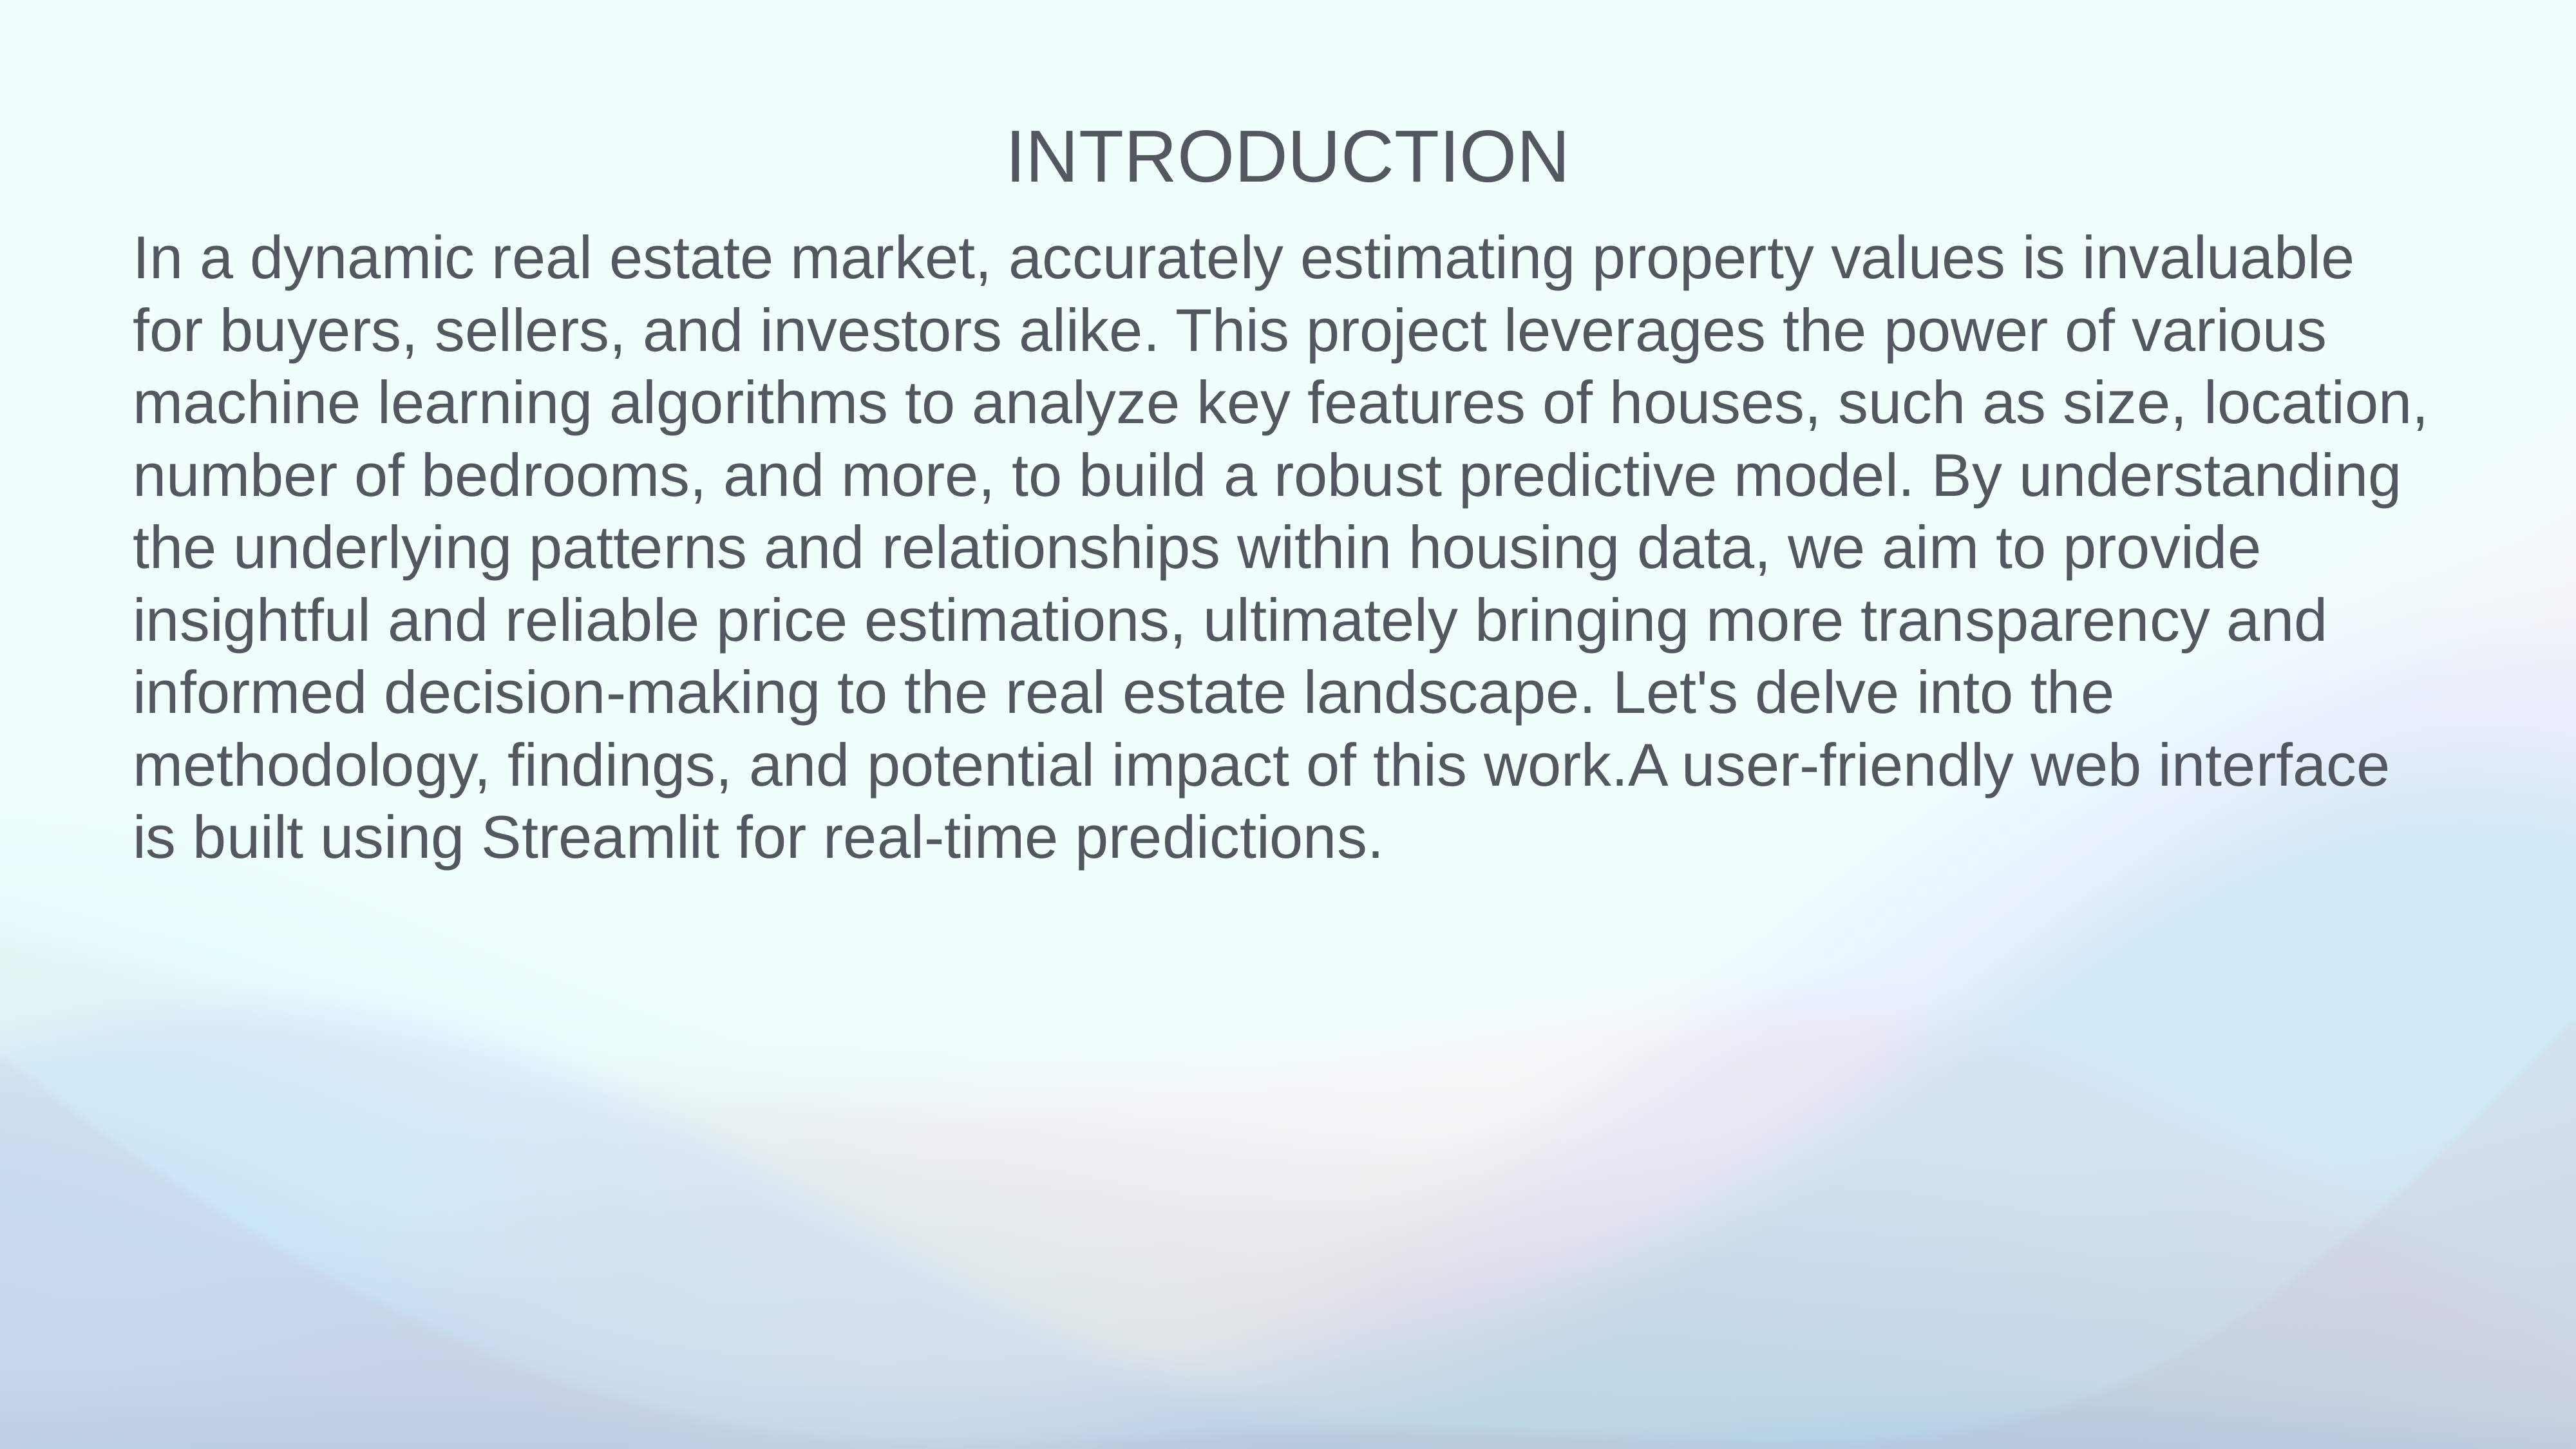

INTRODUCTION
In a dynamic real estate market, accurately estimating property values is invaluable for buyers, sellers, and investors alike. This project leverages the power of various machine learning algorithms to analyze key features of houses, such as size, location, number of bedrooms, and more, to build a robust predictive model. By understanding the underlying patterns and relationships within housing data, we aim to provide insightful and reliable price estimations, ultimately bringing more transparency and informed decision-making to the real estate landscape. Let's delve into the methodology, findings, and potential impact of this work.A user-friendly web interface is built using Streamlit for real-time predictions.